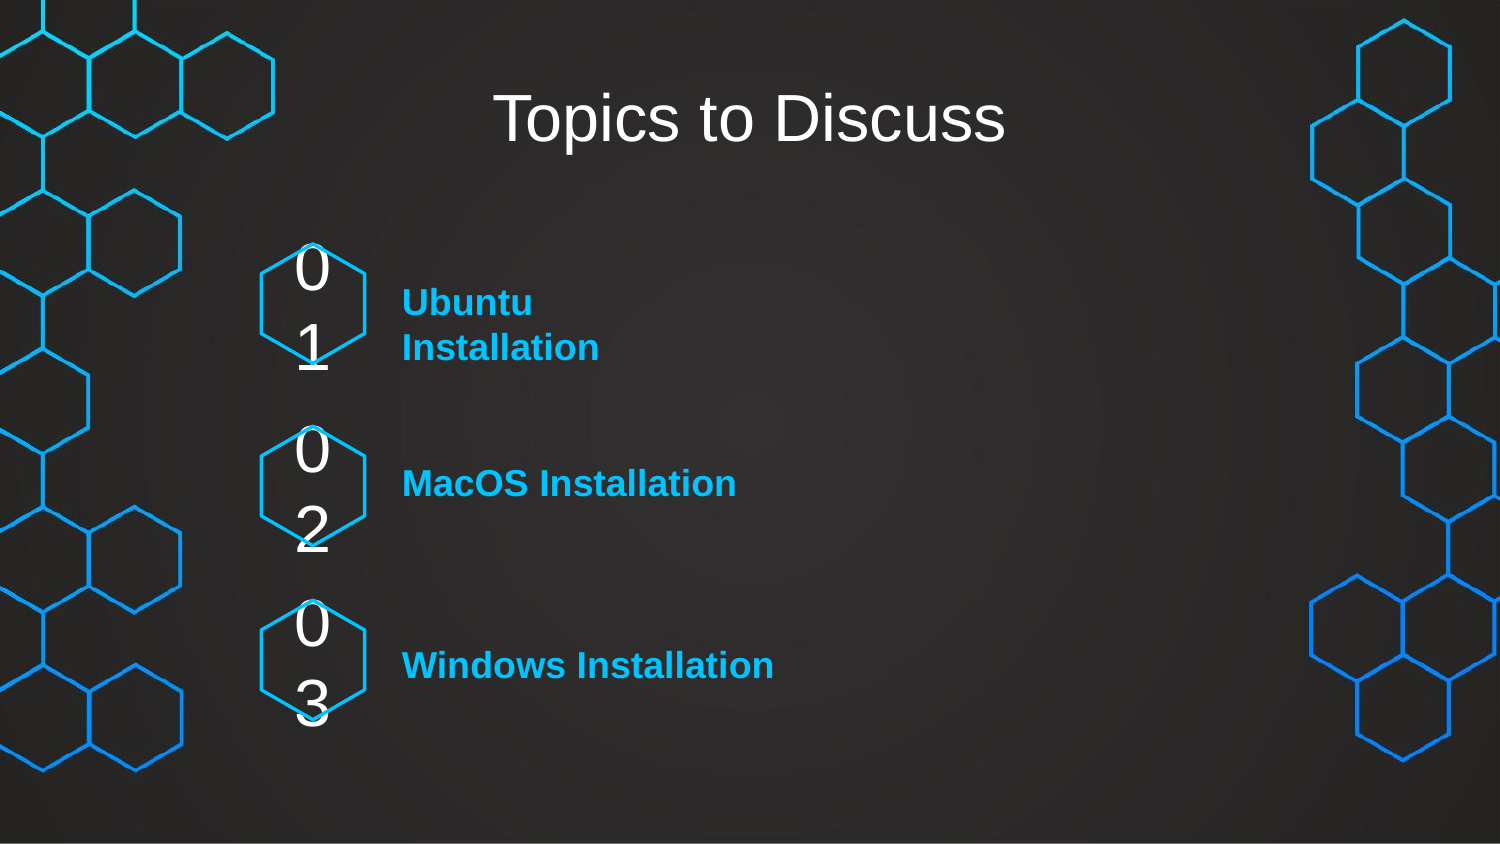

# Topics to Discuss

Ubuntu Installation
01

MacOS Installation
02

03
Windows Installation